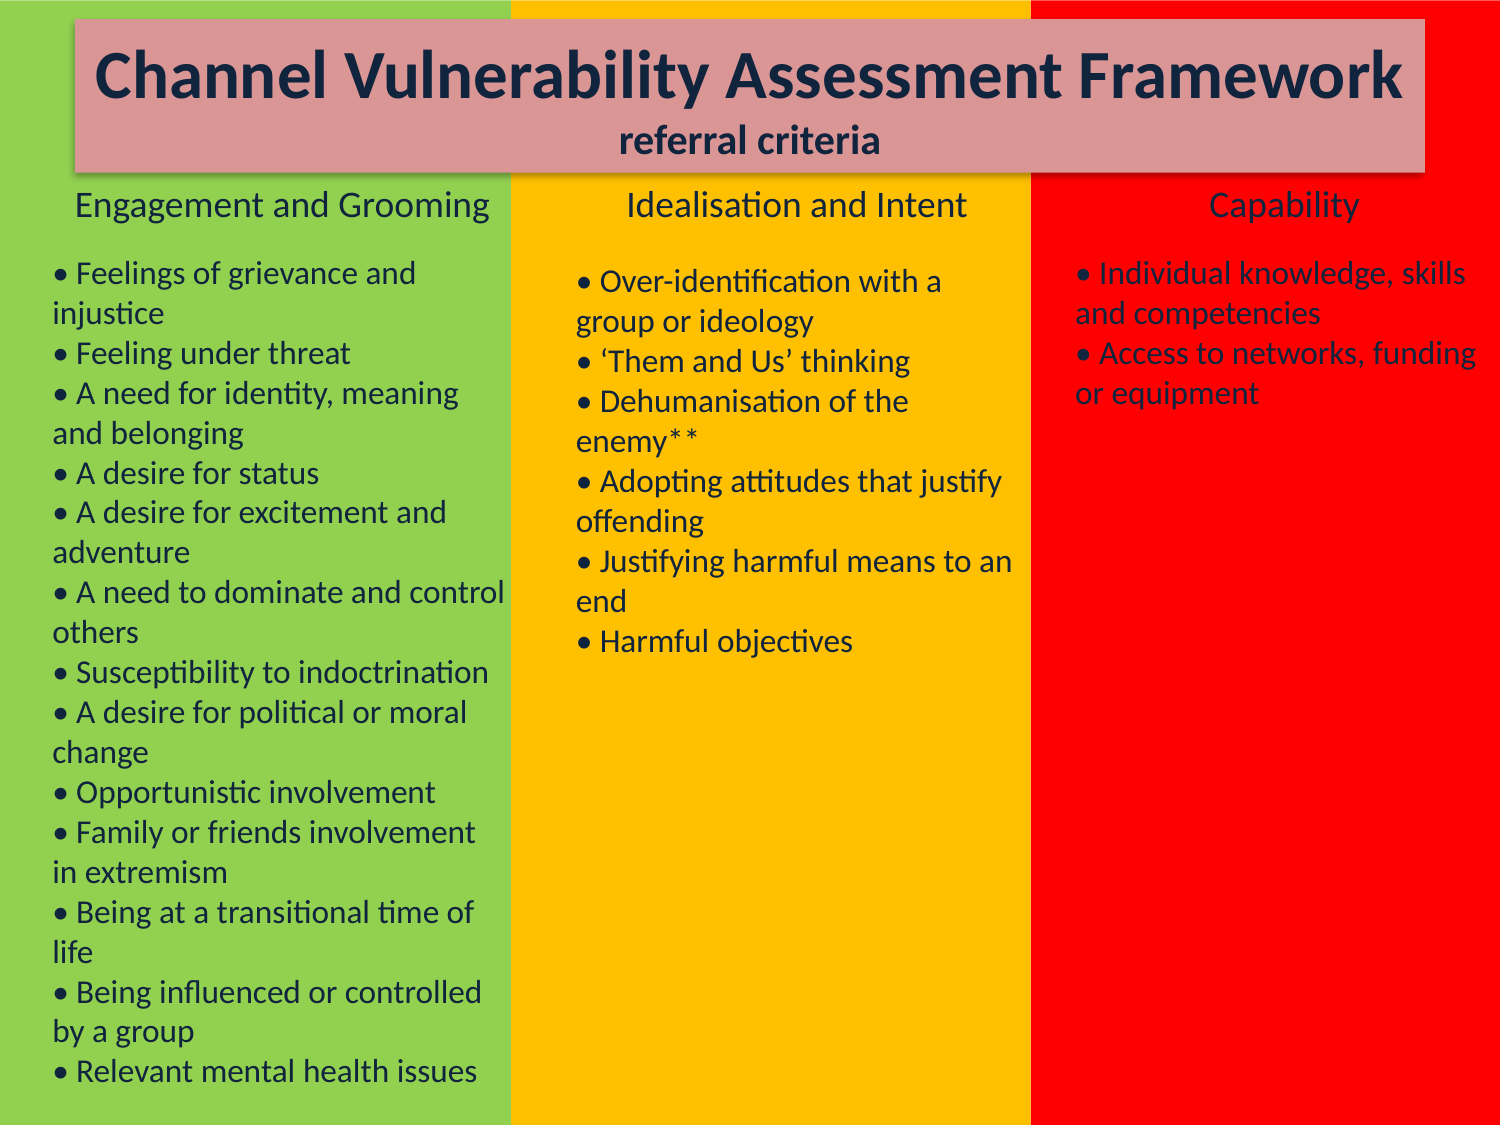

# Channel Vulnerability Assessment Framework referral criteria
Engagement and Grooming
Idealisation and Intent
Capability
• Feelings of grievance and injustice
• Feeling under threat
• A need for identity, meaning and belonging
• A desire for status
• A desire for excitement and adventure
• A need to dominate and control others
• Susceptibility to indoctrination
• A desire for political or moral change
• Opportunistic involvement
• Family or friends involvement in extremism
• Being at a transitional time of life
• Being influenced or controlled by a group
• Relevant mental health issues

• Individual knowledge, skills and competencies
• Access to networks, funding or equipment
• Over-identification with a group or ideology
• ‘Them and Us’ thinking
• Dehumanisation of the enemy**
• Adopting attitudes that justify offending
• Justifying harmful means to an end
• Harmful objectives